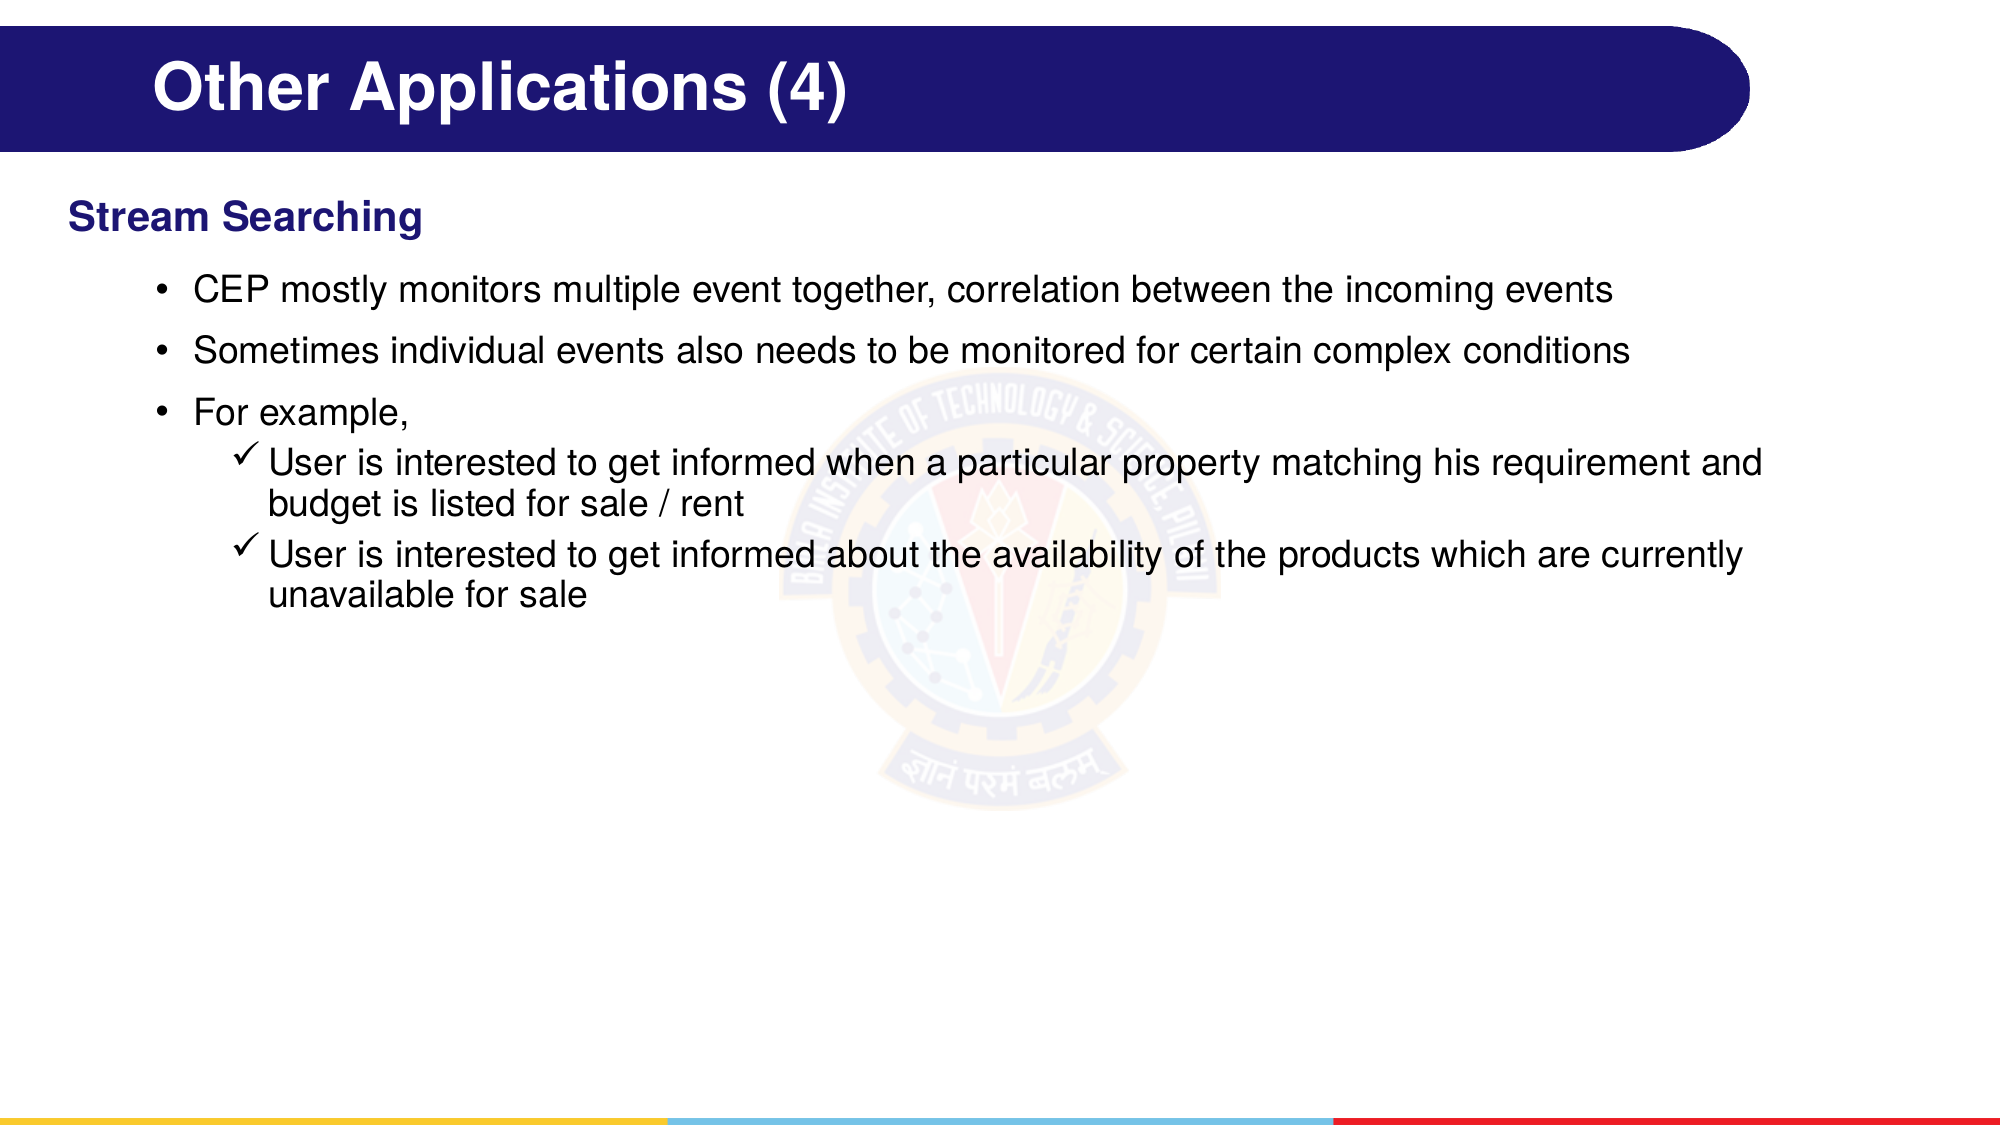

# Other Applications (4)
Stream Searching
CEP mostly monitors multiple event together, correlation between the incoming events
Sometimes individual events also needs to be monitored for certain complex conditions
For example,
User is interested to get informed when a particular property matching his requirement and budget is listed for sale / rent
User is interested to get informed about the availability of the products which are currently unavailable for sale